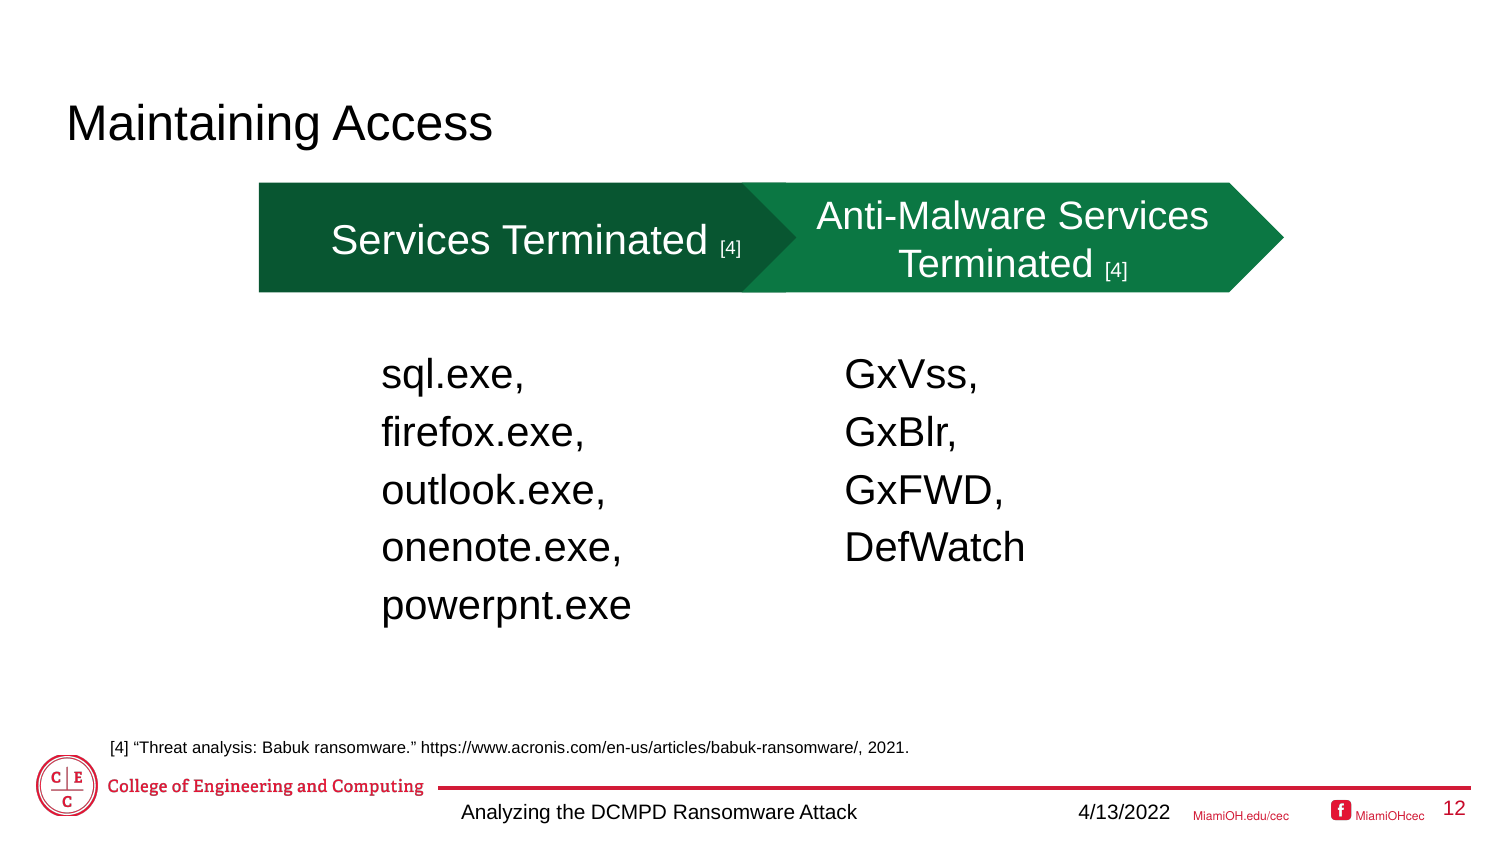

# Maintaining Access
Anti-Malware Services Terminated [4]
GxVss,
GxBlr,
GxFWD,
DefWatch

Services Terminated [4]
sql.exe,
firefox.exe,
outlook.exe,
onenote.exe,
powerpnt.exe

[4] “Threat analysis: Babuk ransomware.” https://www.acronis.com/en-us/articles/babuk-ransomware/, 2021.
12